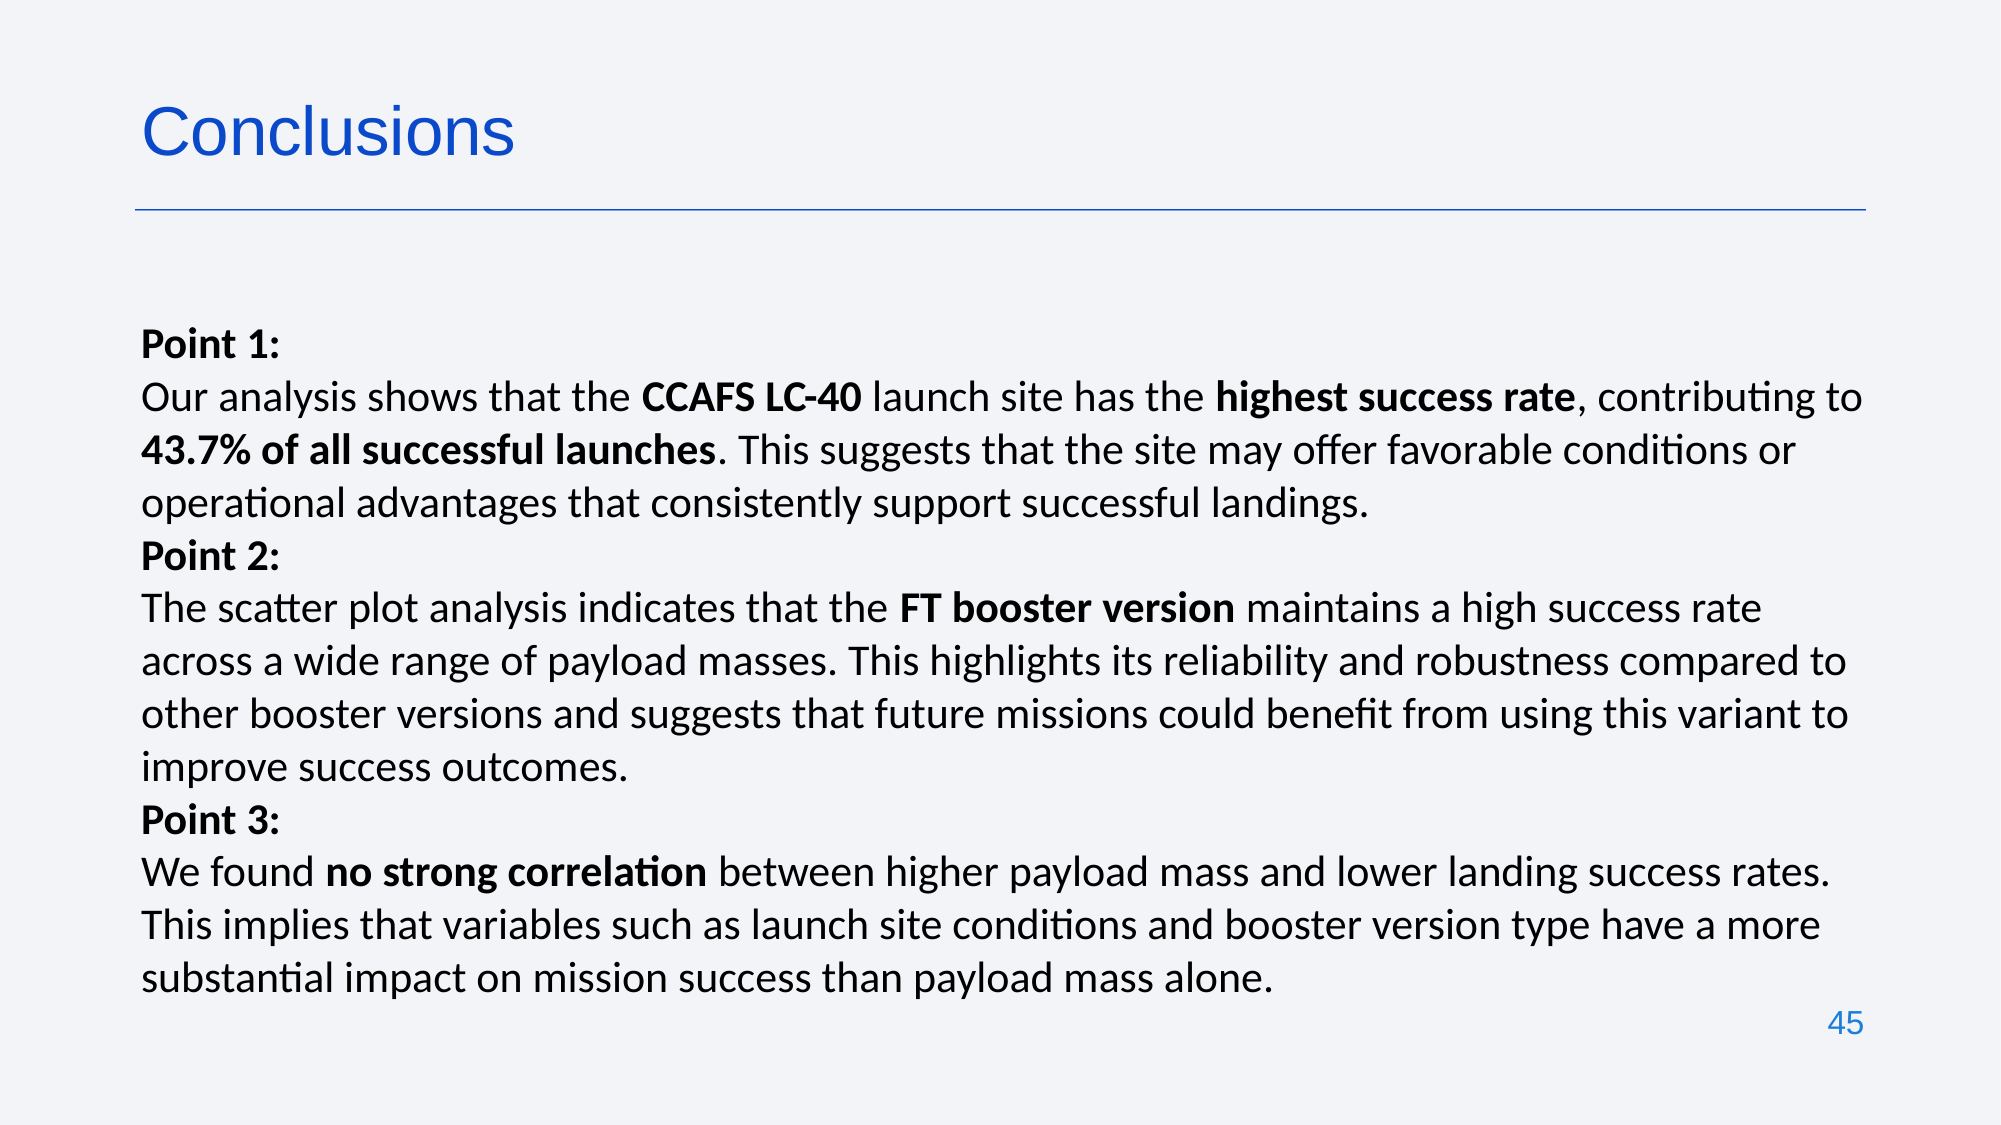

Conclusions
Point 1:
Our analysis shows that the CCAFS LC-40 launch site has the highest success rate, contributing to 43.7% of all successful launches. This suggests that the site may offer favorable conditions or operational advantages that consistently support successful landings.
Point 2:
The scatter plot analysis indicates that the FT booster version maintains a high success rate across a wide range of payload masses. This highlights its reliability and robustness compared to other booster versions and suggests that future missions could benefit from using this variant to improve success outcomes.
Point 3:
We found no strong correlation between higher payload mass and lower landing success rates. This implies that variables such as launch site conditions and booster version type have a more substantial impact on mission success than payload mass alone.

45